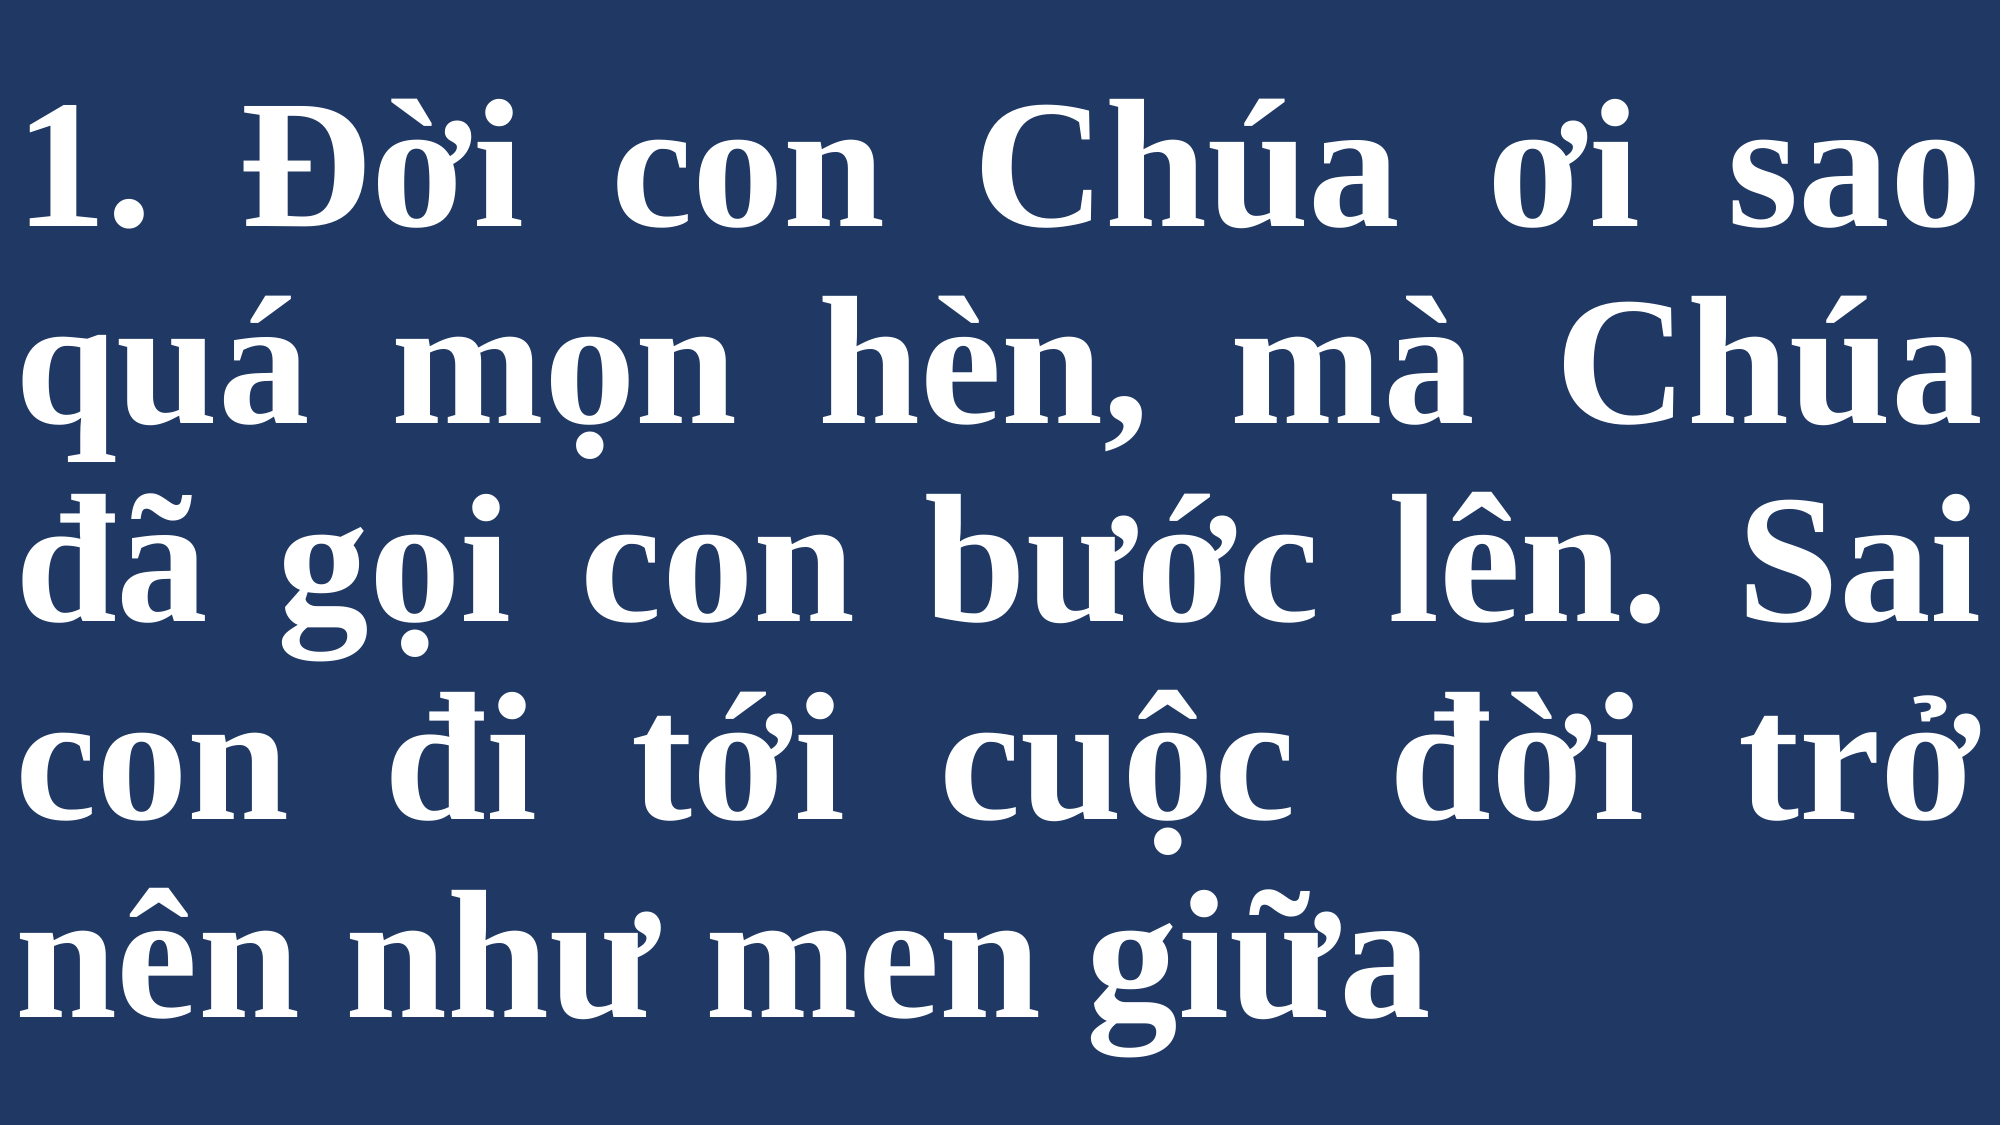

# 1. Đời con Chúa ơi sao quá mọn hèn, mà Chúa đã gọi con bước lên. Sai con đi tới cuộc đời trở nên như men giữa